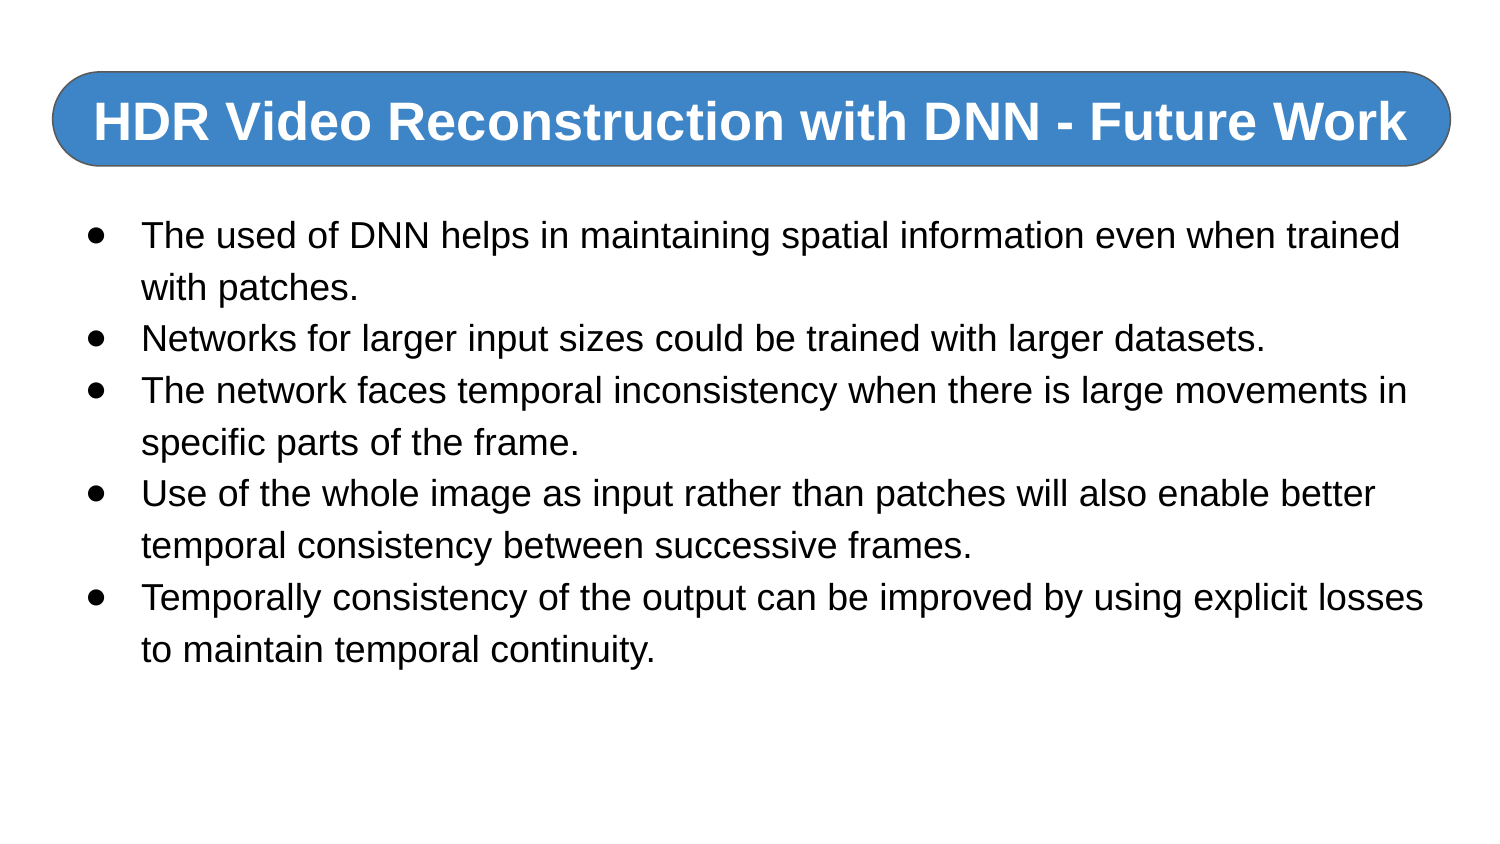

HDR Video Reconstruction with DNN - Future Work
#
The used of DNN helps in maintaining spatial information even when trained with patches.
Networks for larger input sizes could be trained with larger datasets.
The network faces temporal inconsistency when there is large movements in specific parts of the frame.
Use of the whole image as input rather than patches will also enable better temporal consistency between successive frames.
Temporally consistency of the output can be improved by using explicit losses to maintain temporal continuity.